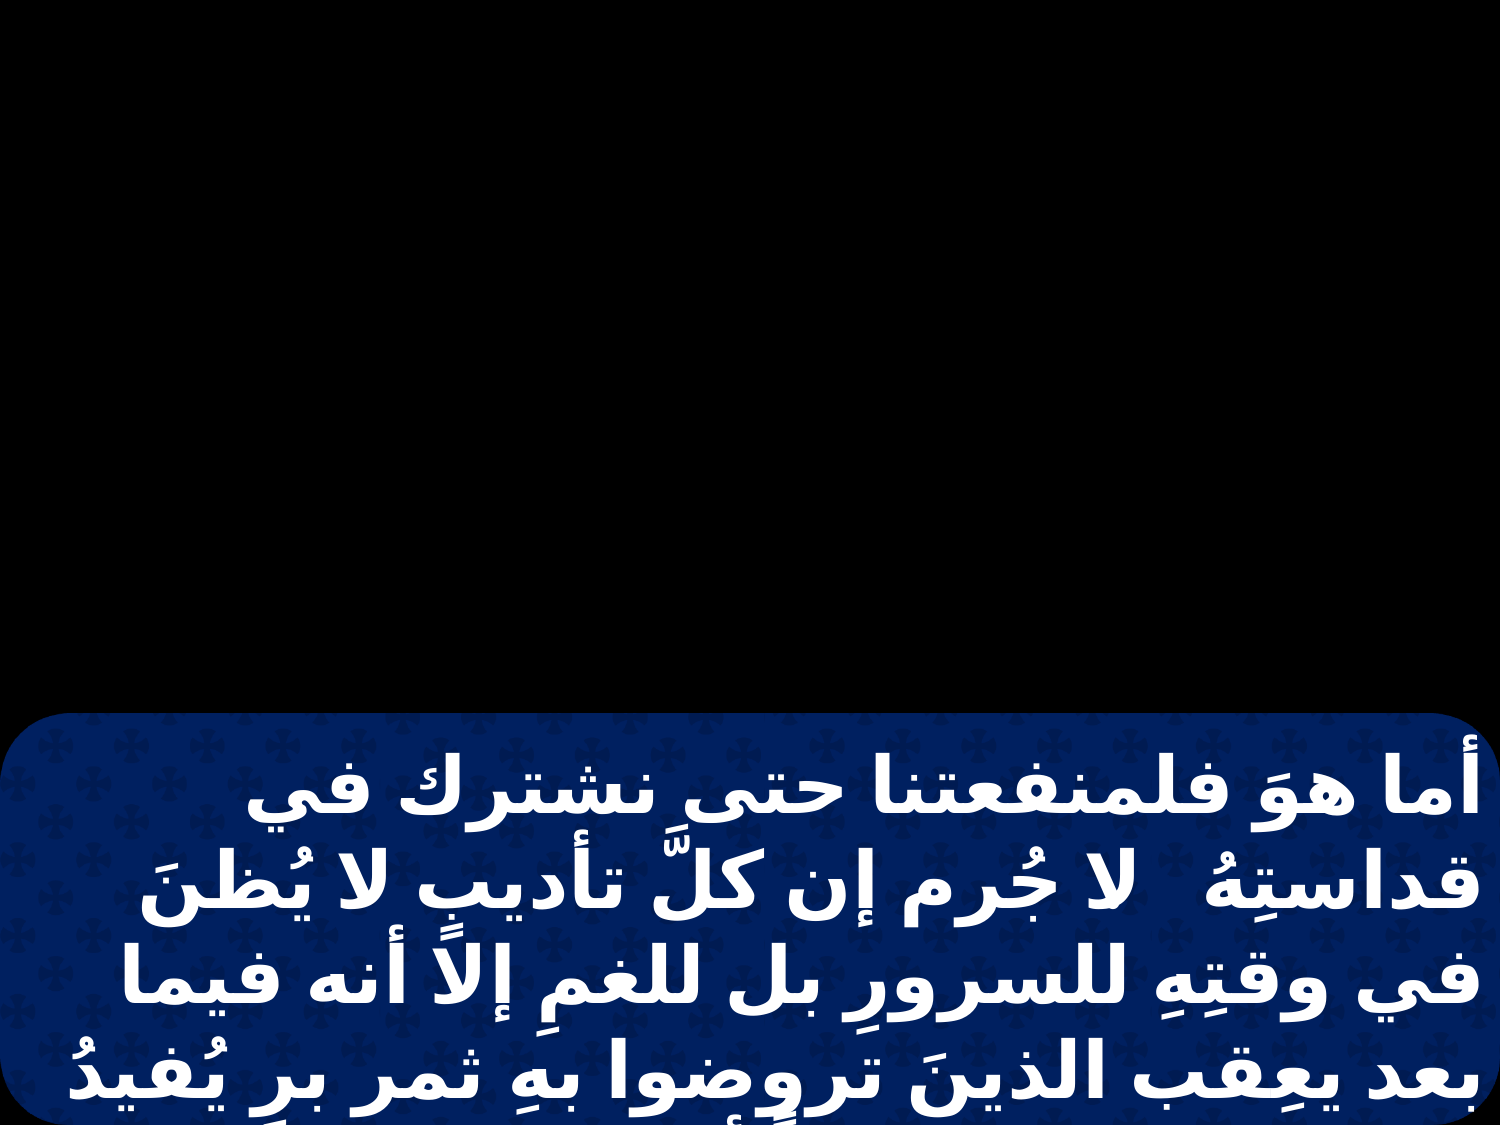

أما هوَ فلمنفعتنا حتى نشترك في قداستِهُ . لا جُرم إن كلَّ تأديبٍ لا يُظنَ في وقتِهِ للسرورِ بل للغمِ إلا أنه فيما بعد يعِقب الذينَ تروضوا بهِ ثمر برٍ يُفيدُ السلامَ فانهضوا إذاً أيديكم المُسترخية و رُكبَكم المُنحلةِ .